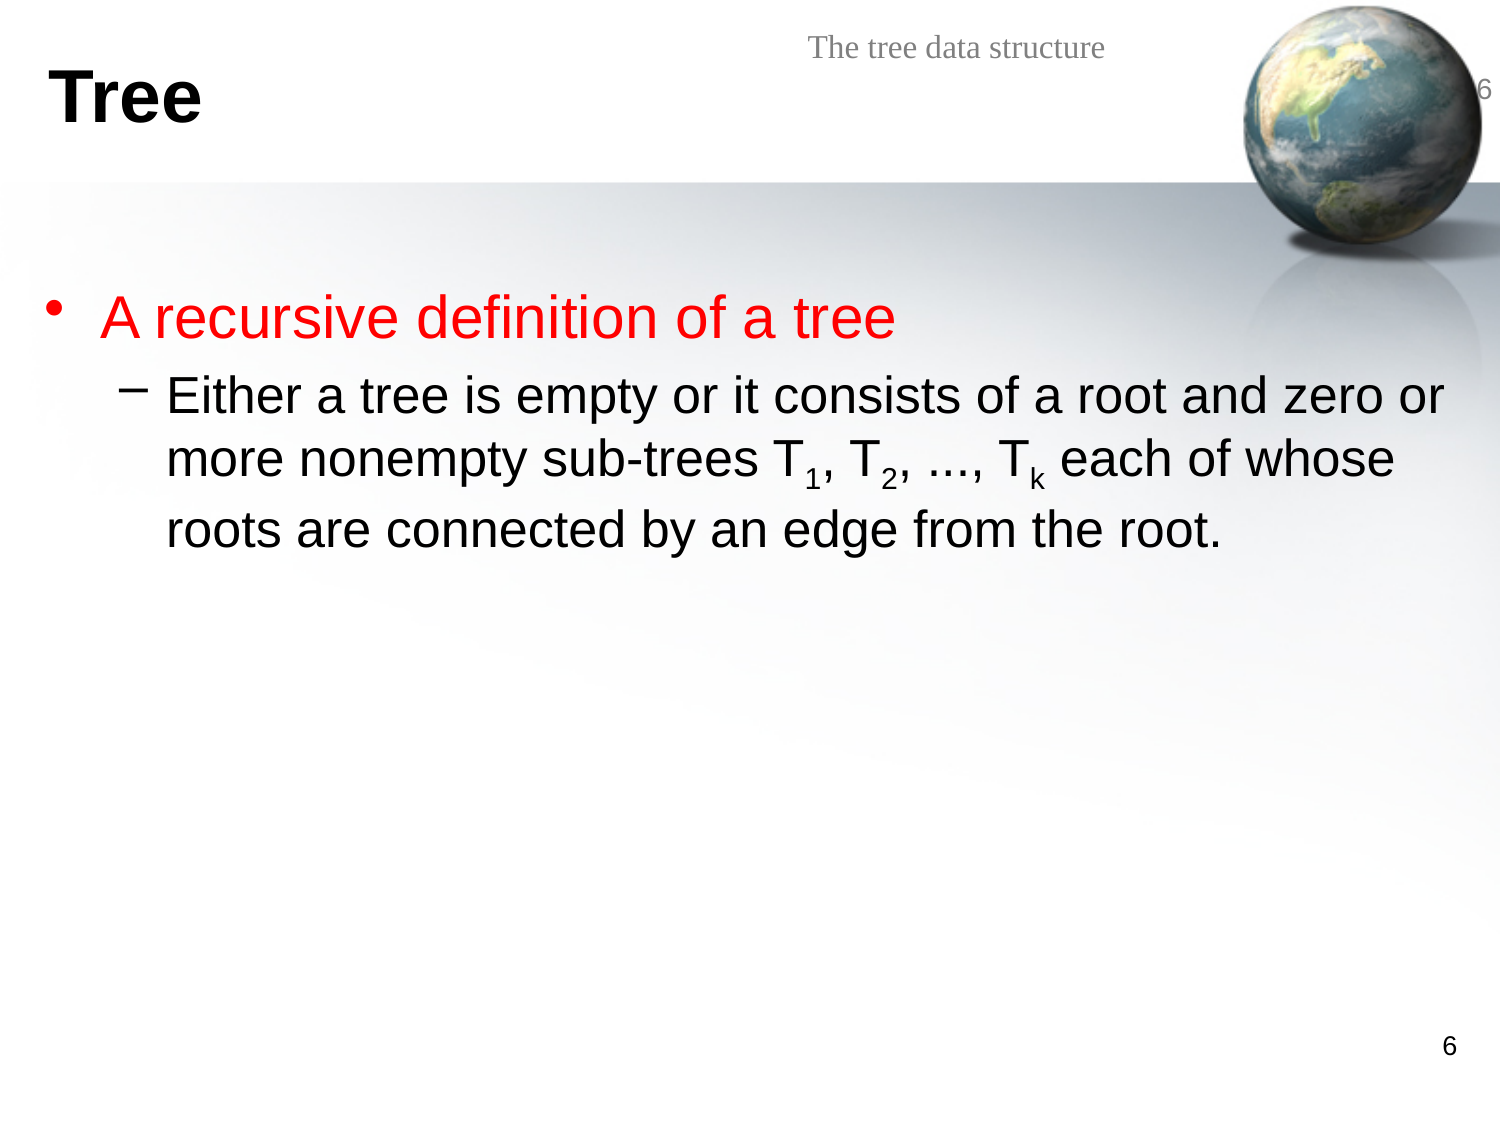

# Tree
A recursive definition of a tree
Either a tree is empty or it consists of a root and zero or more nonempty sub-trees T1, T2, ..., Tk each of whose roots are connected by an edge from the root.

6